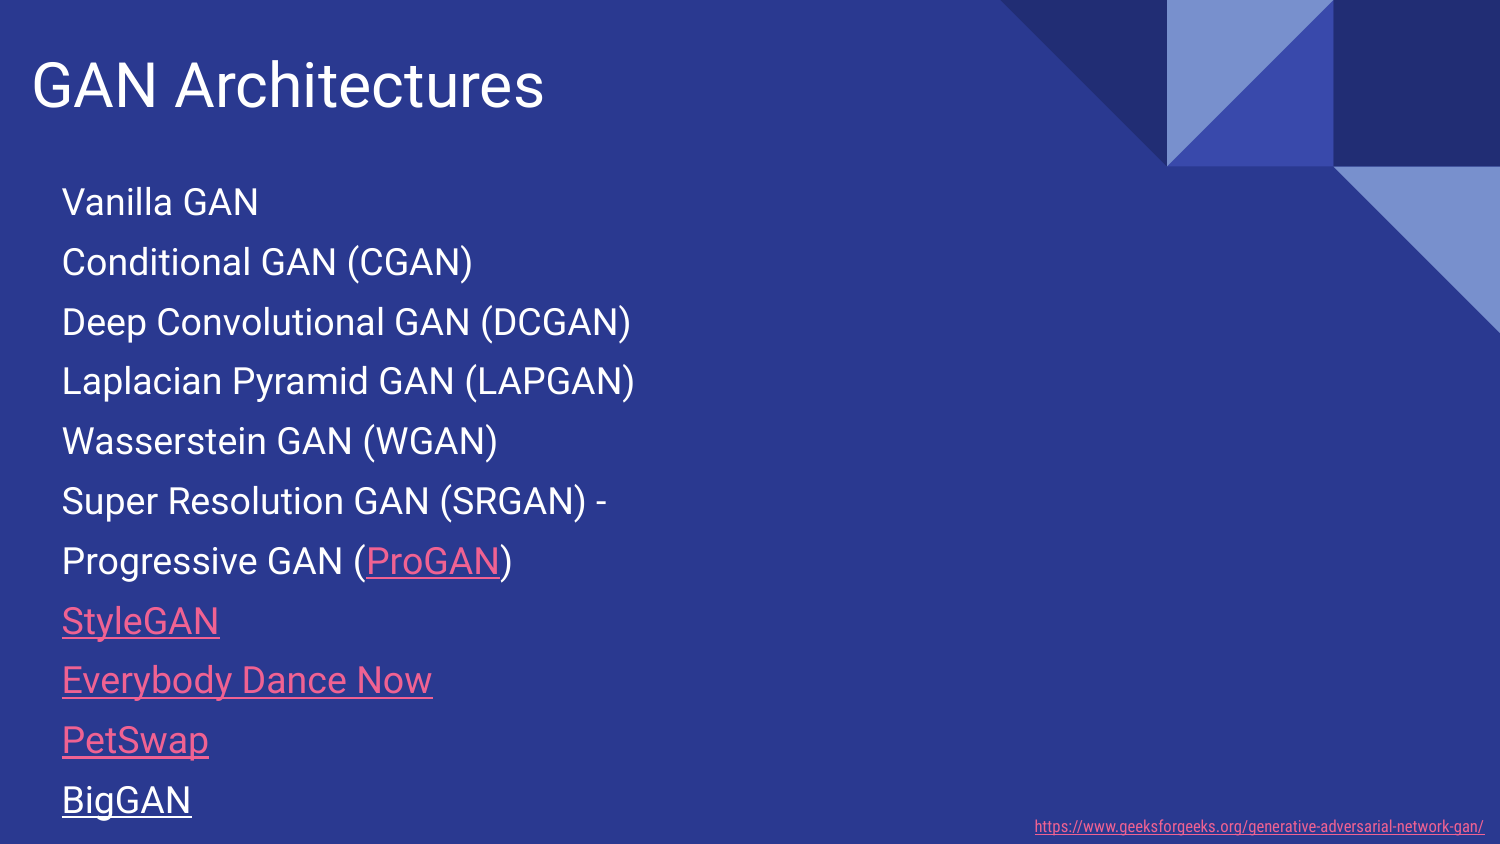

# GAN Architectures
Vanilla GAN
Conditional GAN (CGAN)
Deep Convolutional GAN (DCGAN)
Laplacian Pyramid GAN (LAPGAN)
Wasserstein GAN (WGAN)
Super Resolution GAN (SRGAN) -
Progressive GAN (ProGAN)
StyleGAN
Everybody Dance Now
PetSwap
BigGAN
https://www.geeksforgeeks.org/generative-adversarial-network-gan/